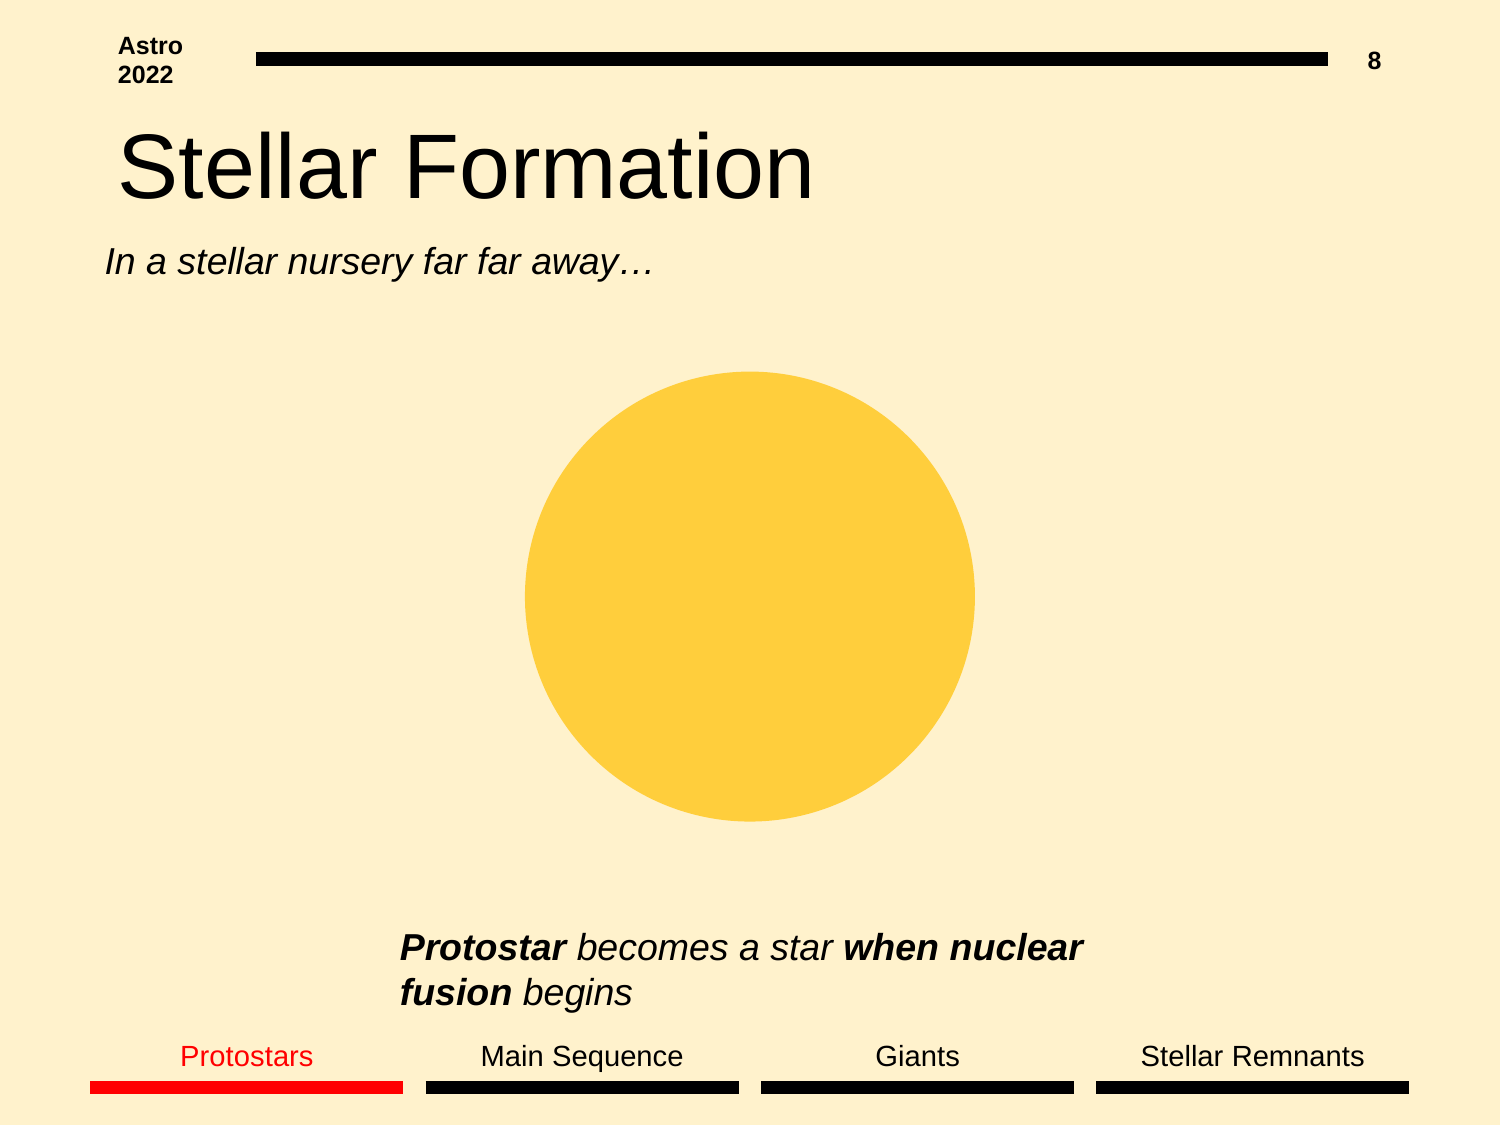

# Stellar Formation
In a stellar nursery far far away…

Protostar becomes a star when nuclear fusion begins

Stellar Remnants
Protostars
Main Sequence
Giants